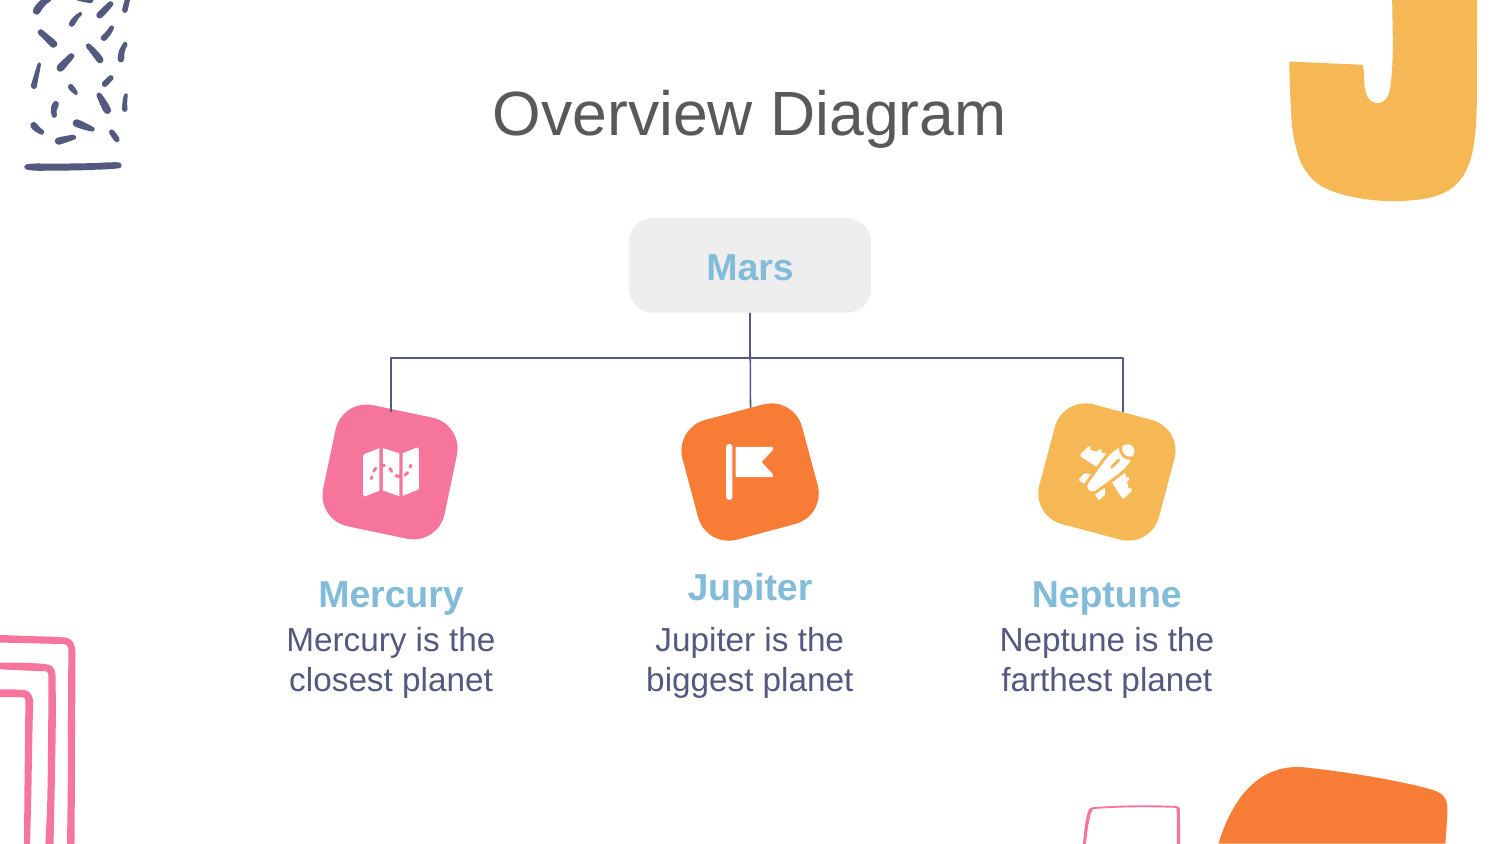

# Overview Diagram
Mars

Jupiter
Mercury
Neptune
Mercury is the closest planet
Neptune is the farthest planet
Jupiter is the biggest planet